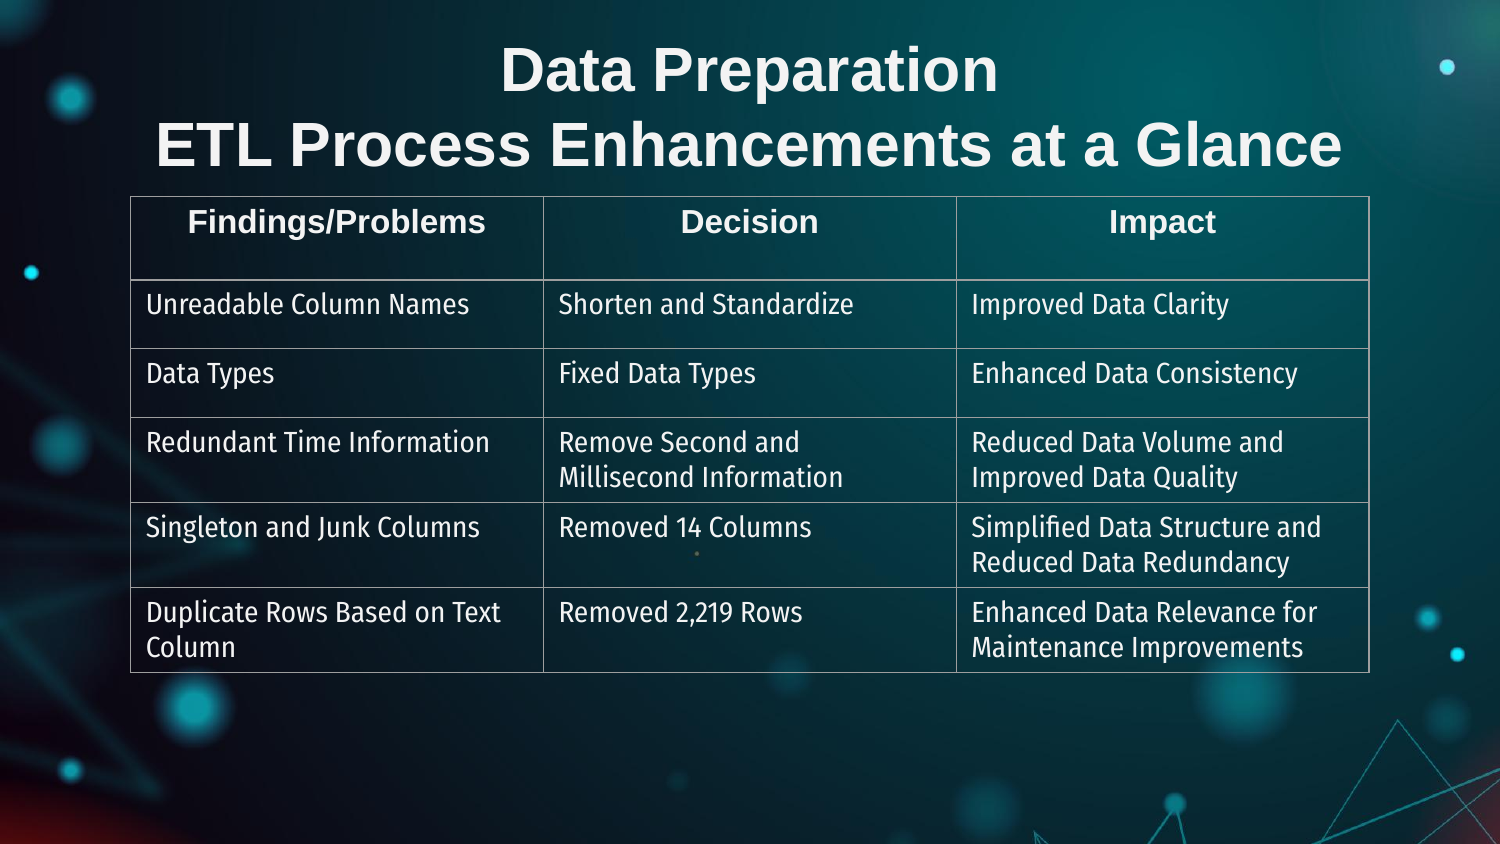

# Data Preparation ETL Process Enhancements at a Glance
| Findings/Problems | Decision | Impact |
| --- | --- | --- |
| Unreadable Column Names | Shorten and Standardize | Improved Data Clarity |
| Data Types | Fixed Data Types | Enhanced Data Consistency |
| Redundant Time Information | Remove Second and Millisecond Information | Reduced Data Volume and Improved Data Quality |
| Singleton and Junk Columns | Removed 14 Columns | Simplified Data Structure and Reduced Data Redundancy |
| Duplicate Rows Based on Text Column | Removed 2,219 Rows | Enhanced Data Relevance for Maintenance Improvements |